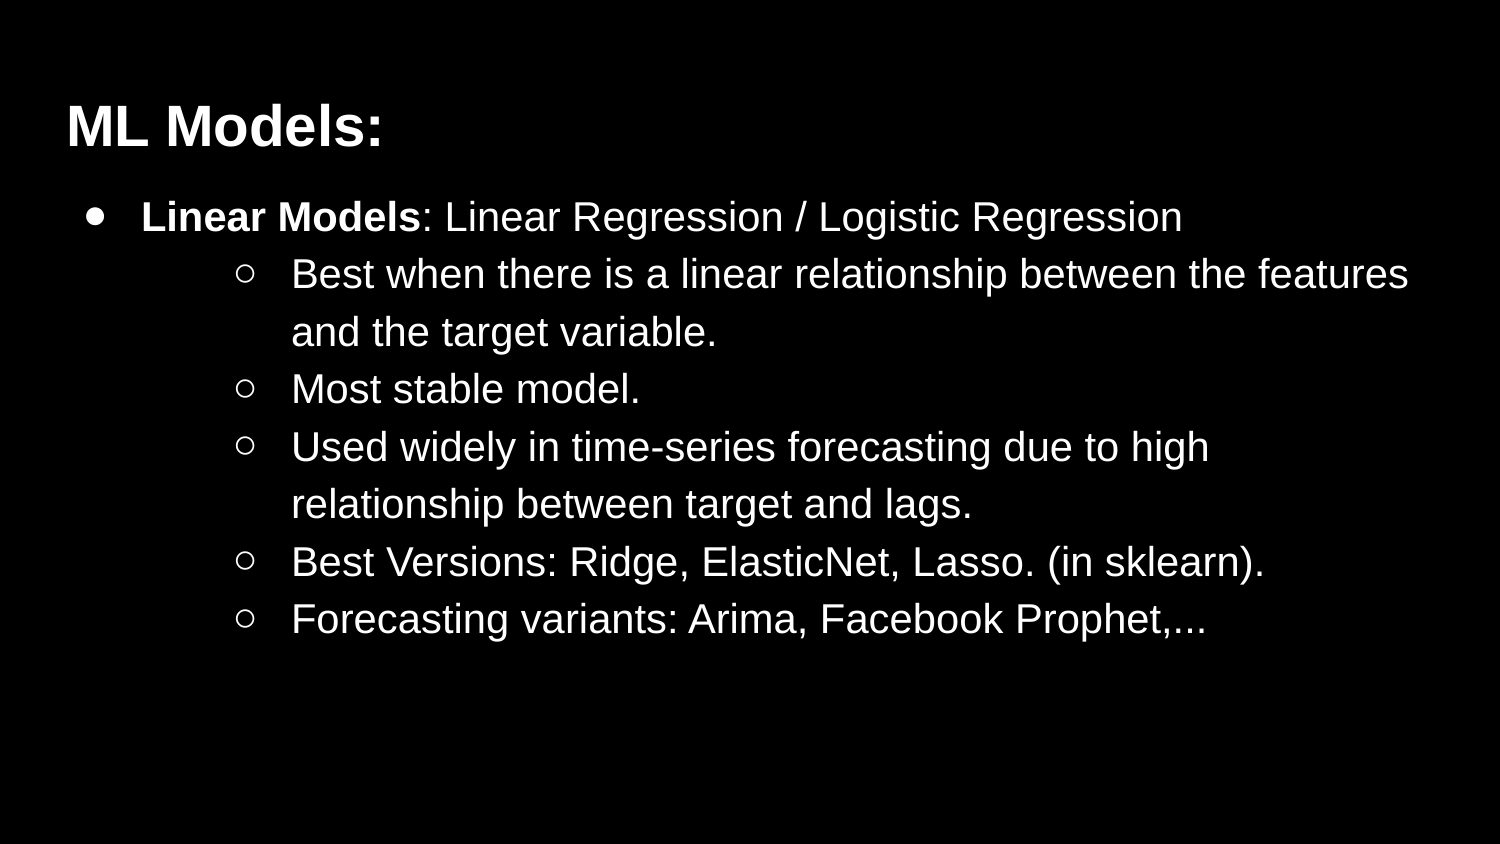

# ML Models:
Linear Models: Linear Regression / Logistic Regression
Best when there is a linear relationship between the features and the target variable.
Most stable model.
Used widely in time-series forecasting due to high relationship between target and lags.
Best Versions: Ridge, ElasticNet, Lasso. (in sklearn).
Forecasting variants: Arima, Facebook Prophet,...